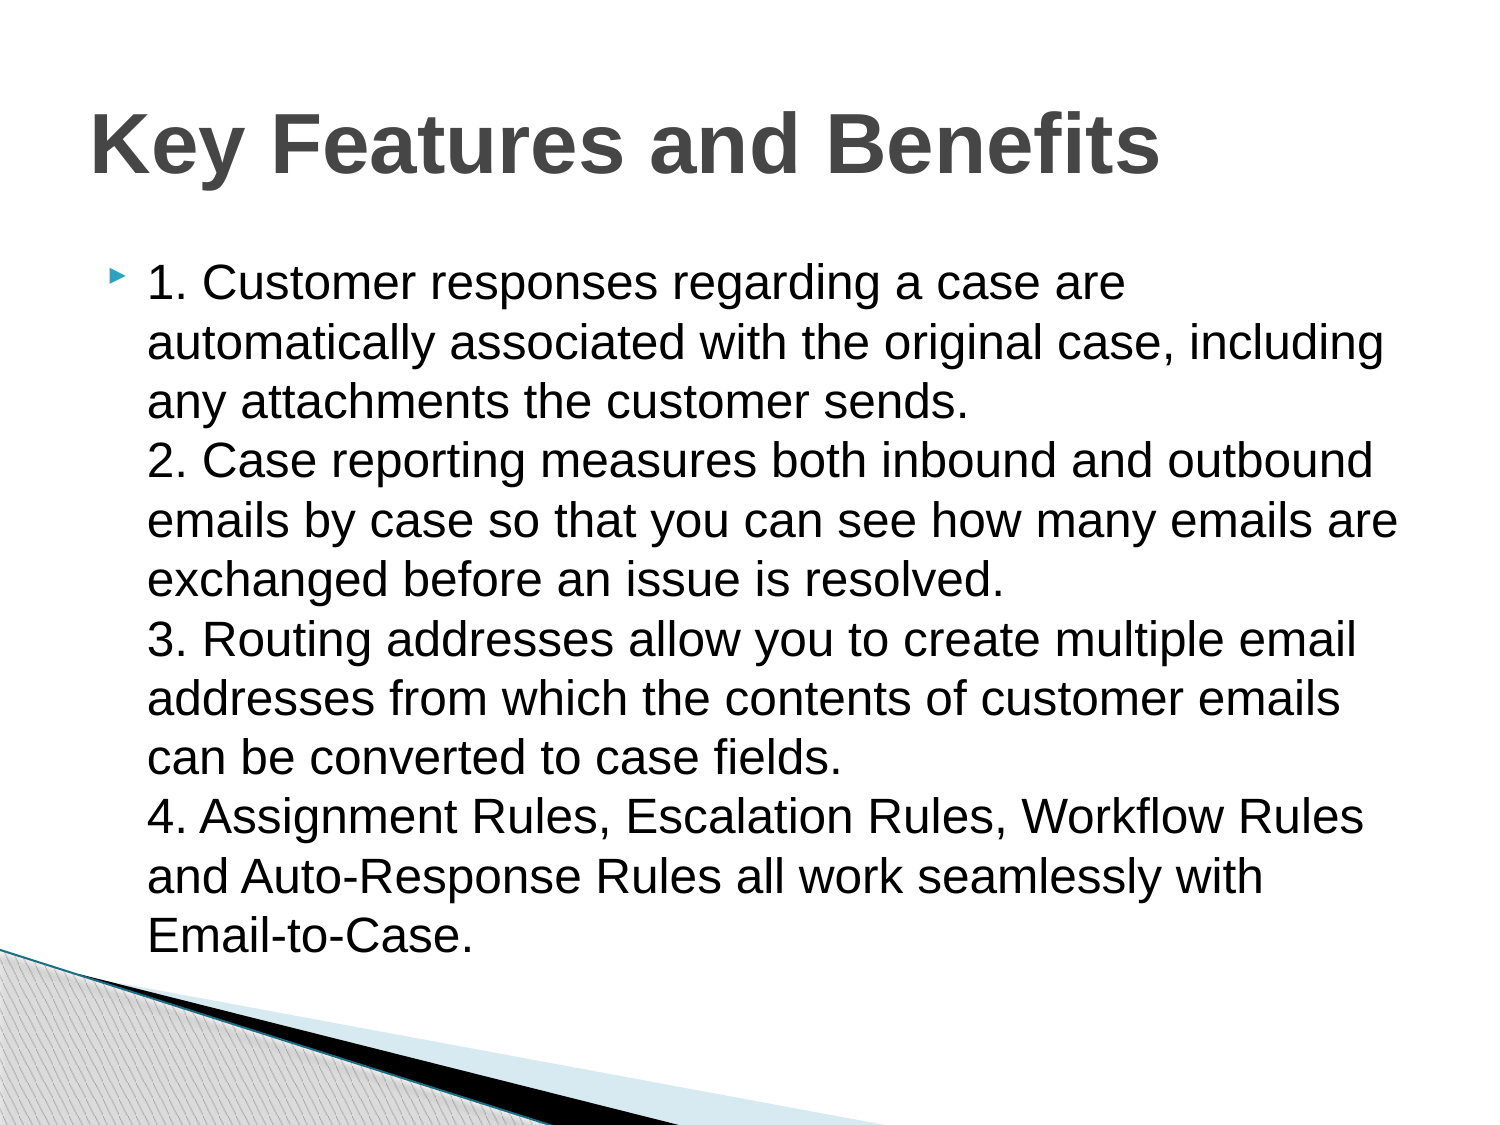

# Key Features and Benefits
1. Customer responses regarding a case are automatically associated with the original case, including any attachments the customer sends. 
2. Case reporting measures both inbound and outbound emails by case so that you can see how many emails are exchanged before an issue is resolved. 
3. Routing addresses allow you to create multiple email addresses from which the contents of customer emails can be converted to case fields. 
4. Assignment Rules, Escalation Rules, Workflow Rules and Auto-Response Rules all work seamlessly with Email-to-Case.